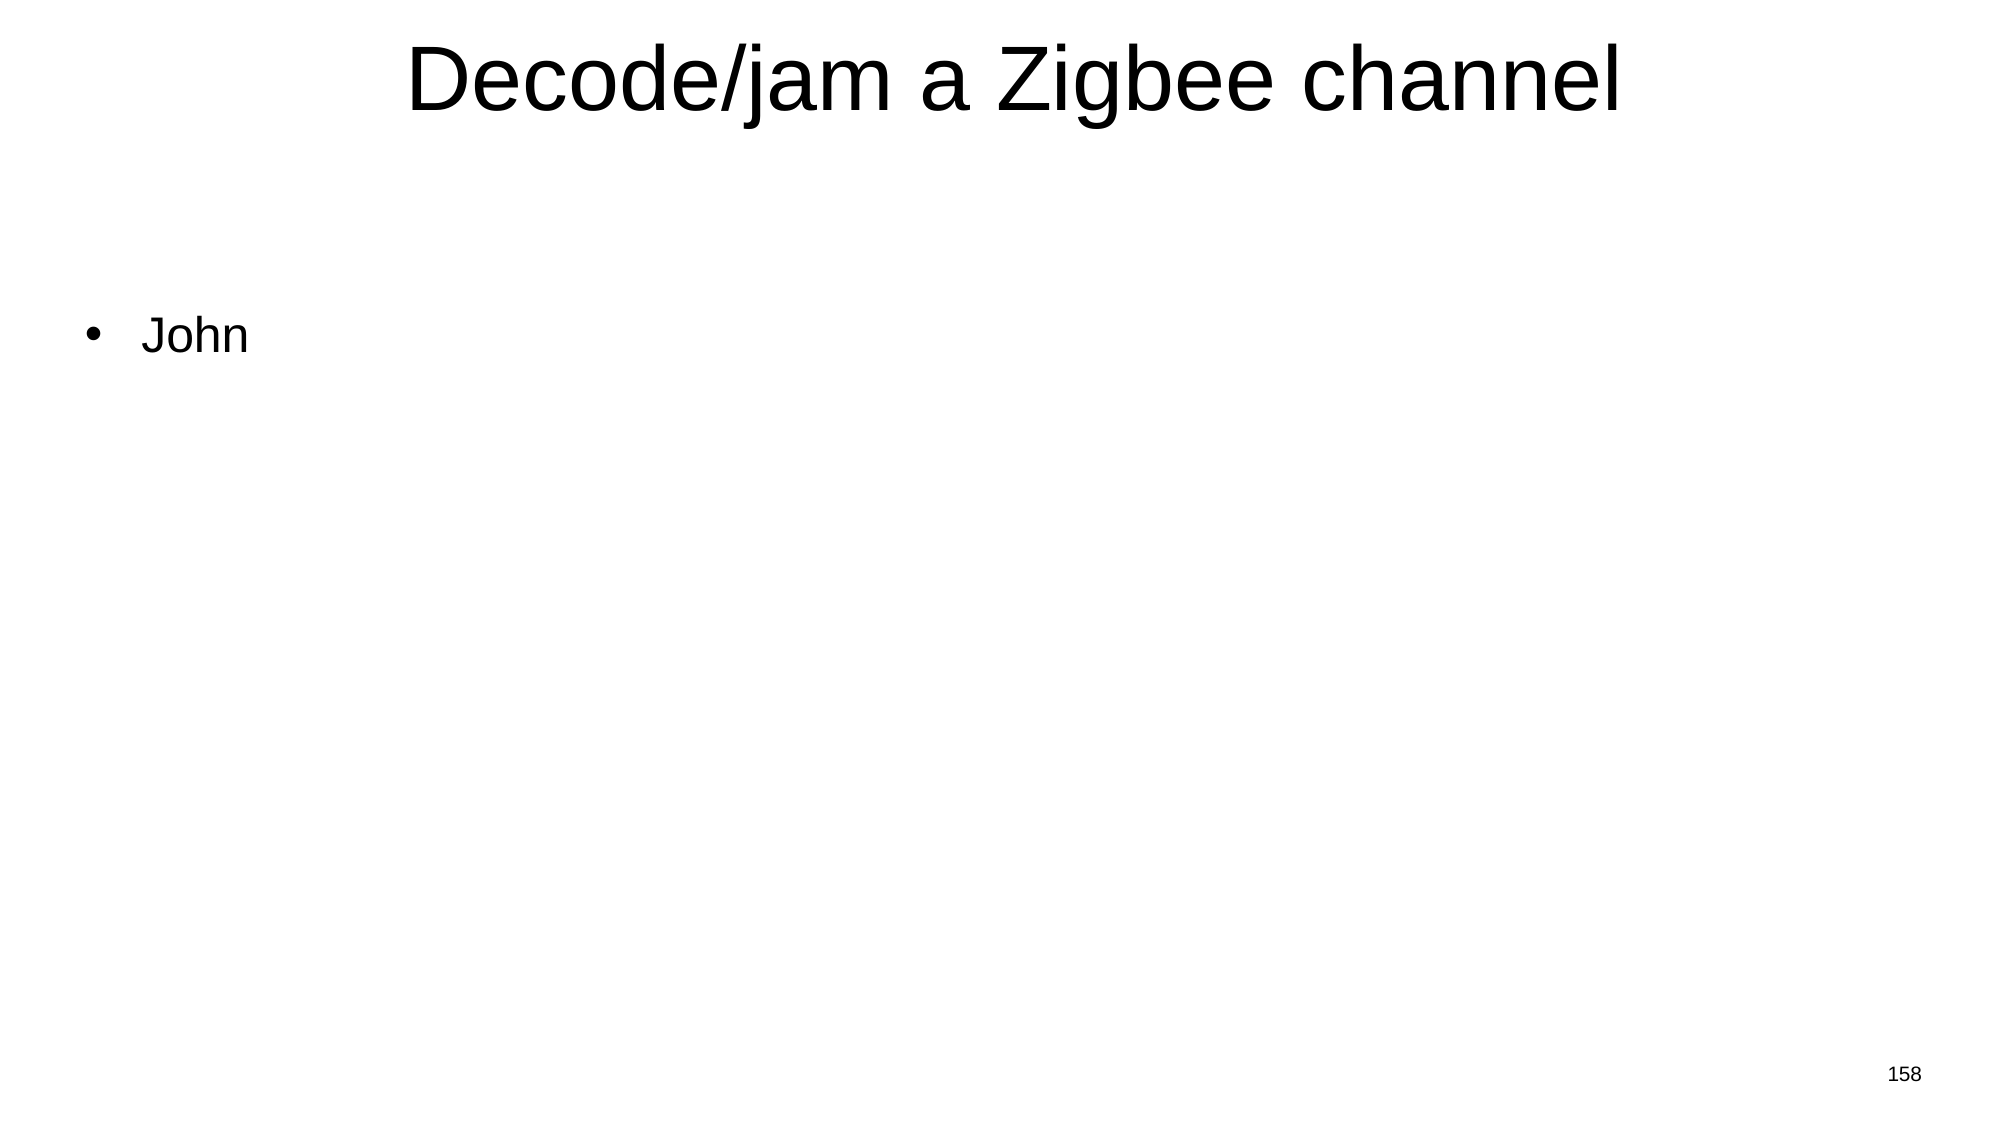

# Decode/jam a Zigbee channel
John
158